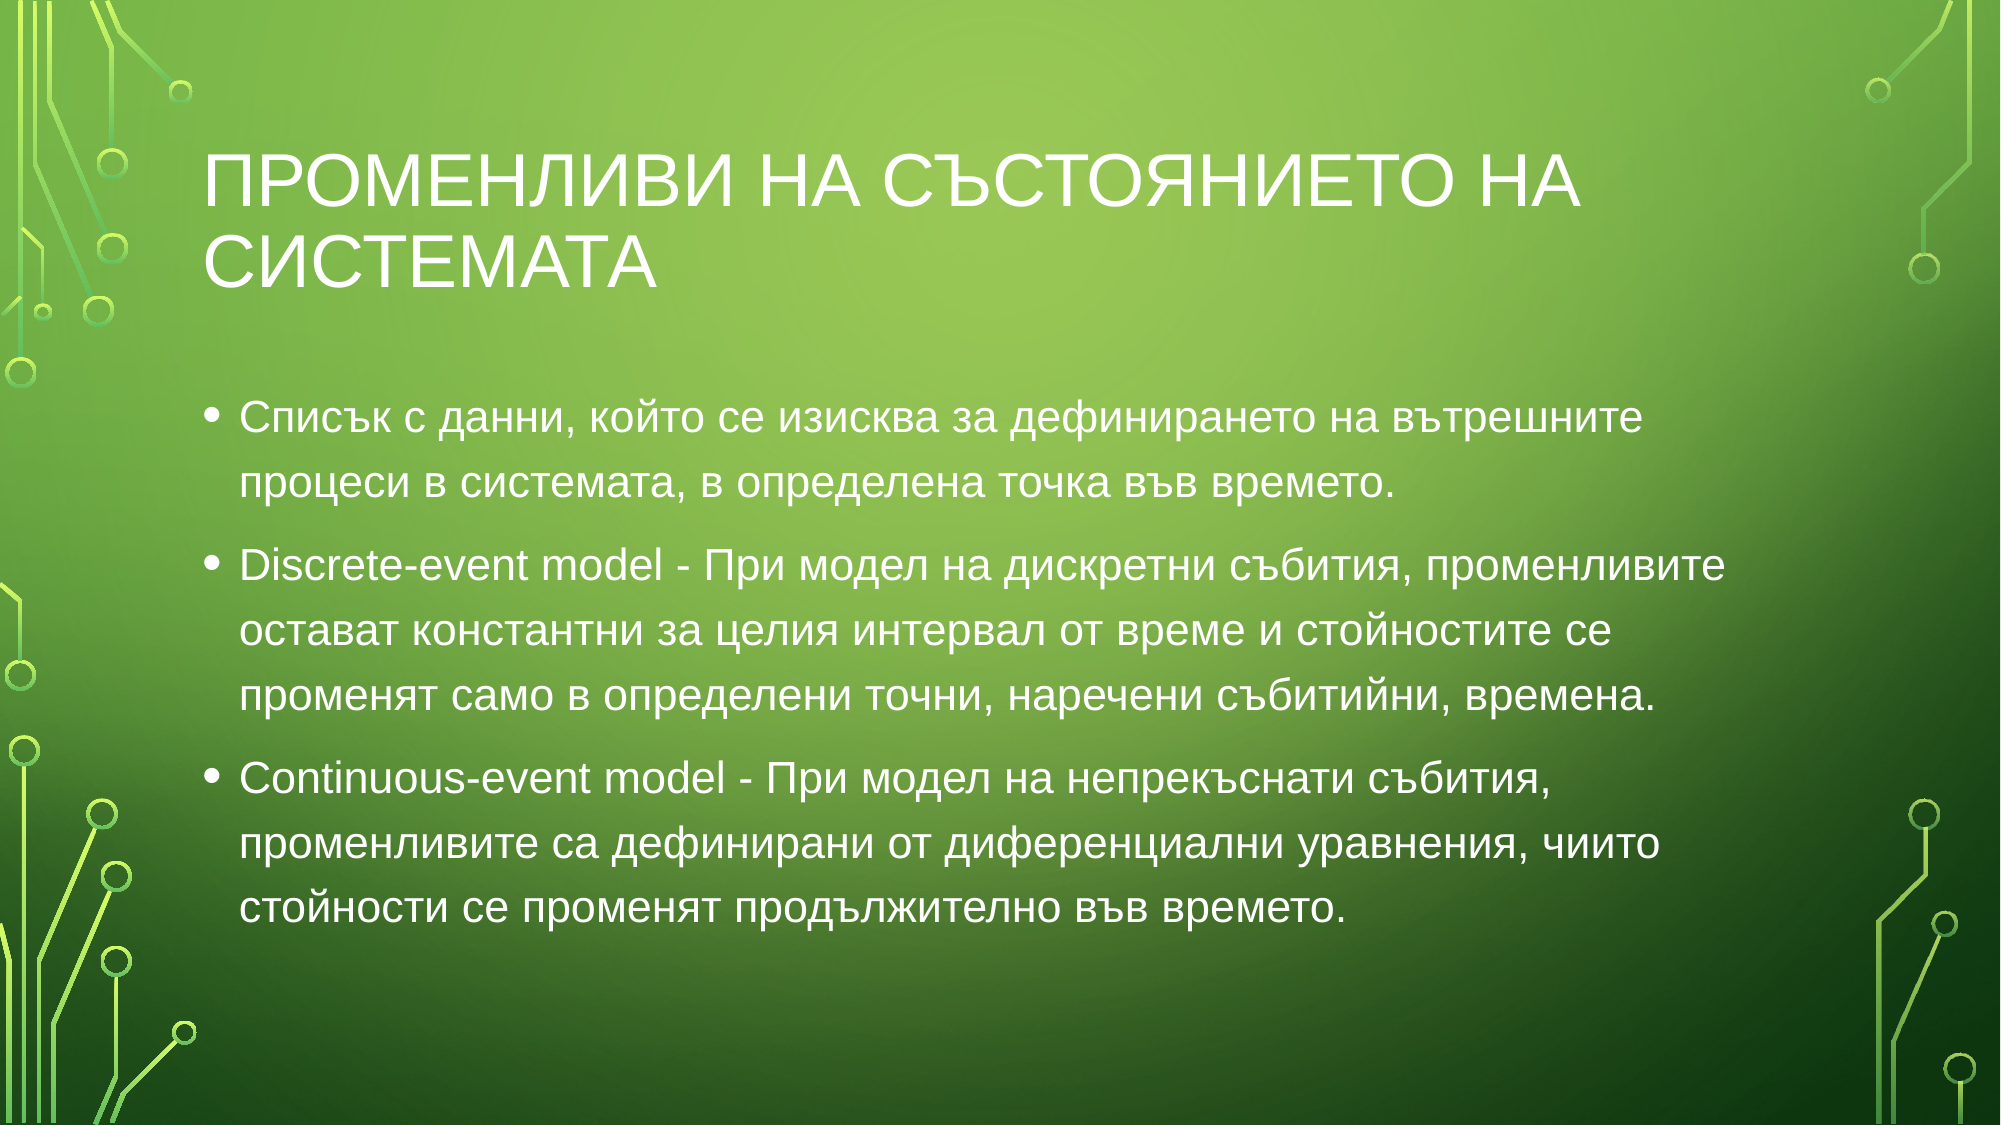

# ПРОМЕНЛИВИ НА СЪСТОЯНИЕТО НА СИСТЕМАТА
Списък с данни, който се изисква за дефинирането на вътрешните процеси в системата, в определена точка във времето.
Discrete-event model - При модел на дискретни събития, променливите остават константни за целия интервал от време и стойностите се променят само в определени точни, наречени събитийни, времена.
Continuous-event model - При модел на непрекъснати събития, променливите са дефинирани от диференциални уравнения, чиито стойности се променят продължително във времето.